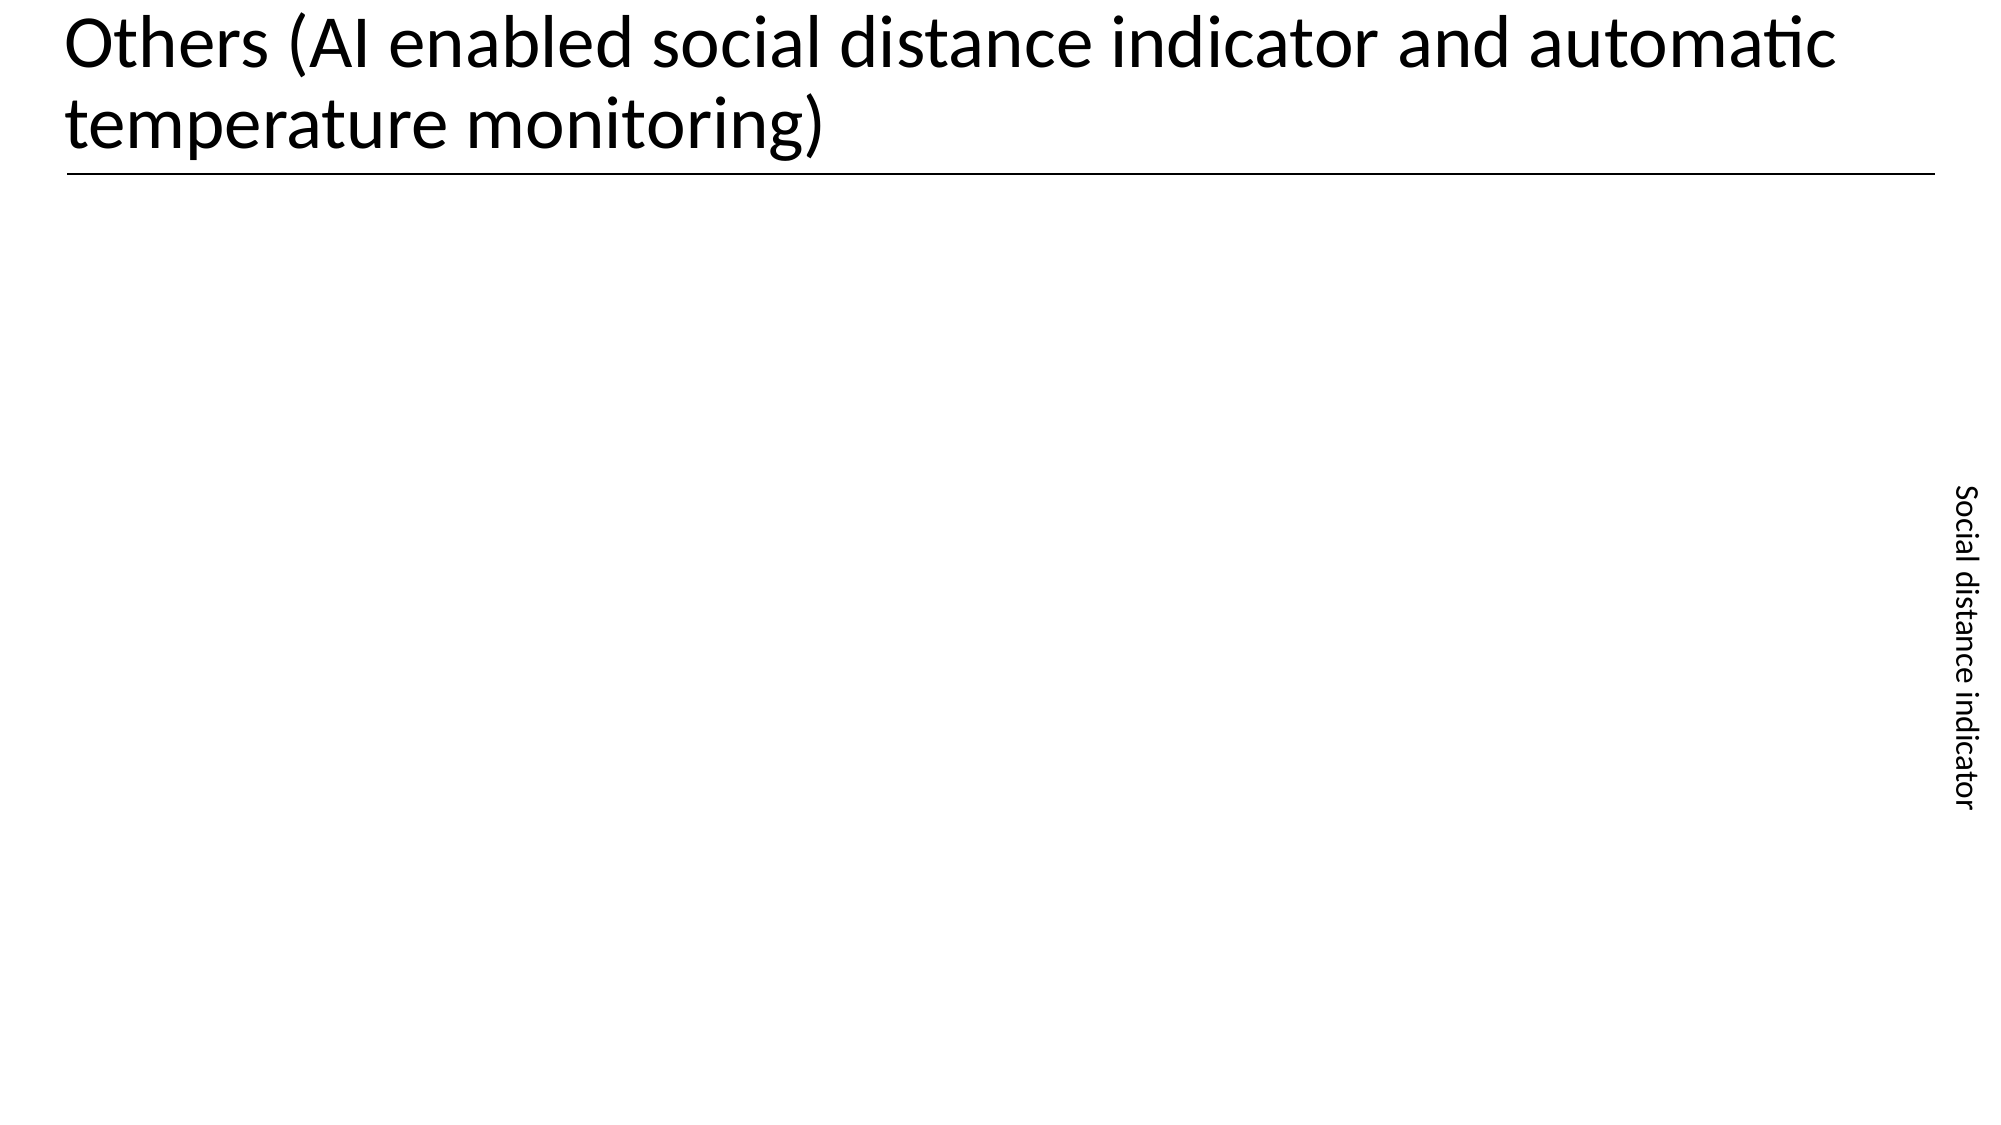

Others (AI enabled social distance indicator and automatic temperature monitoring)
Social distance indicator